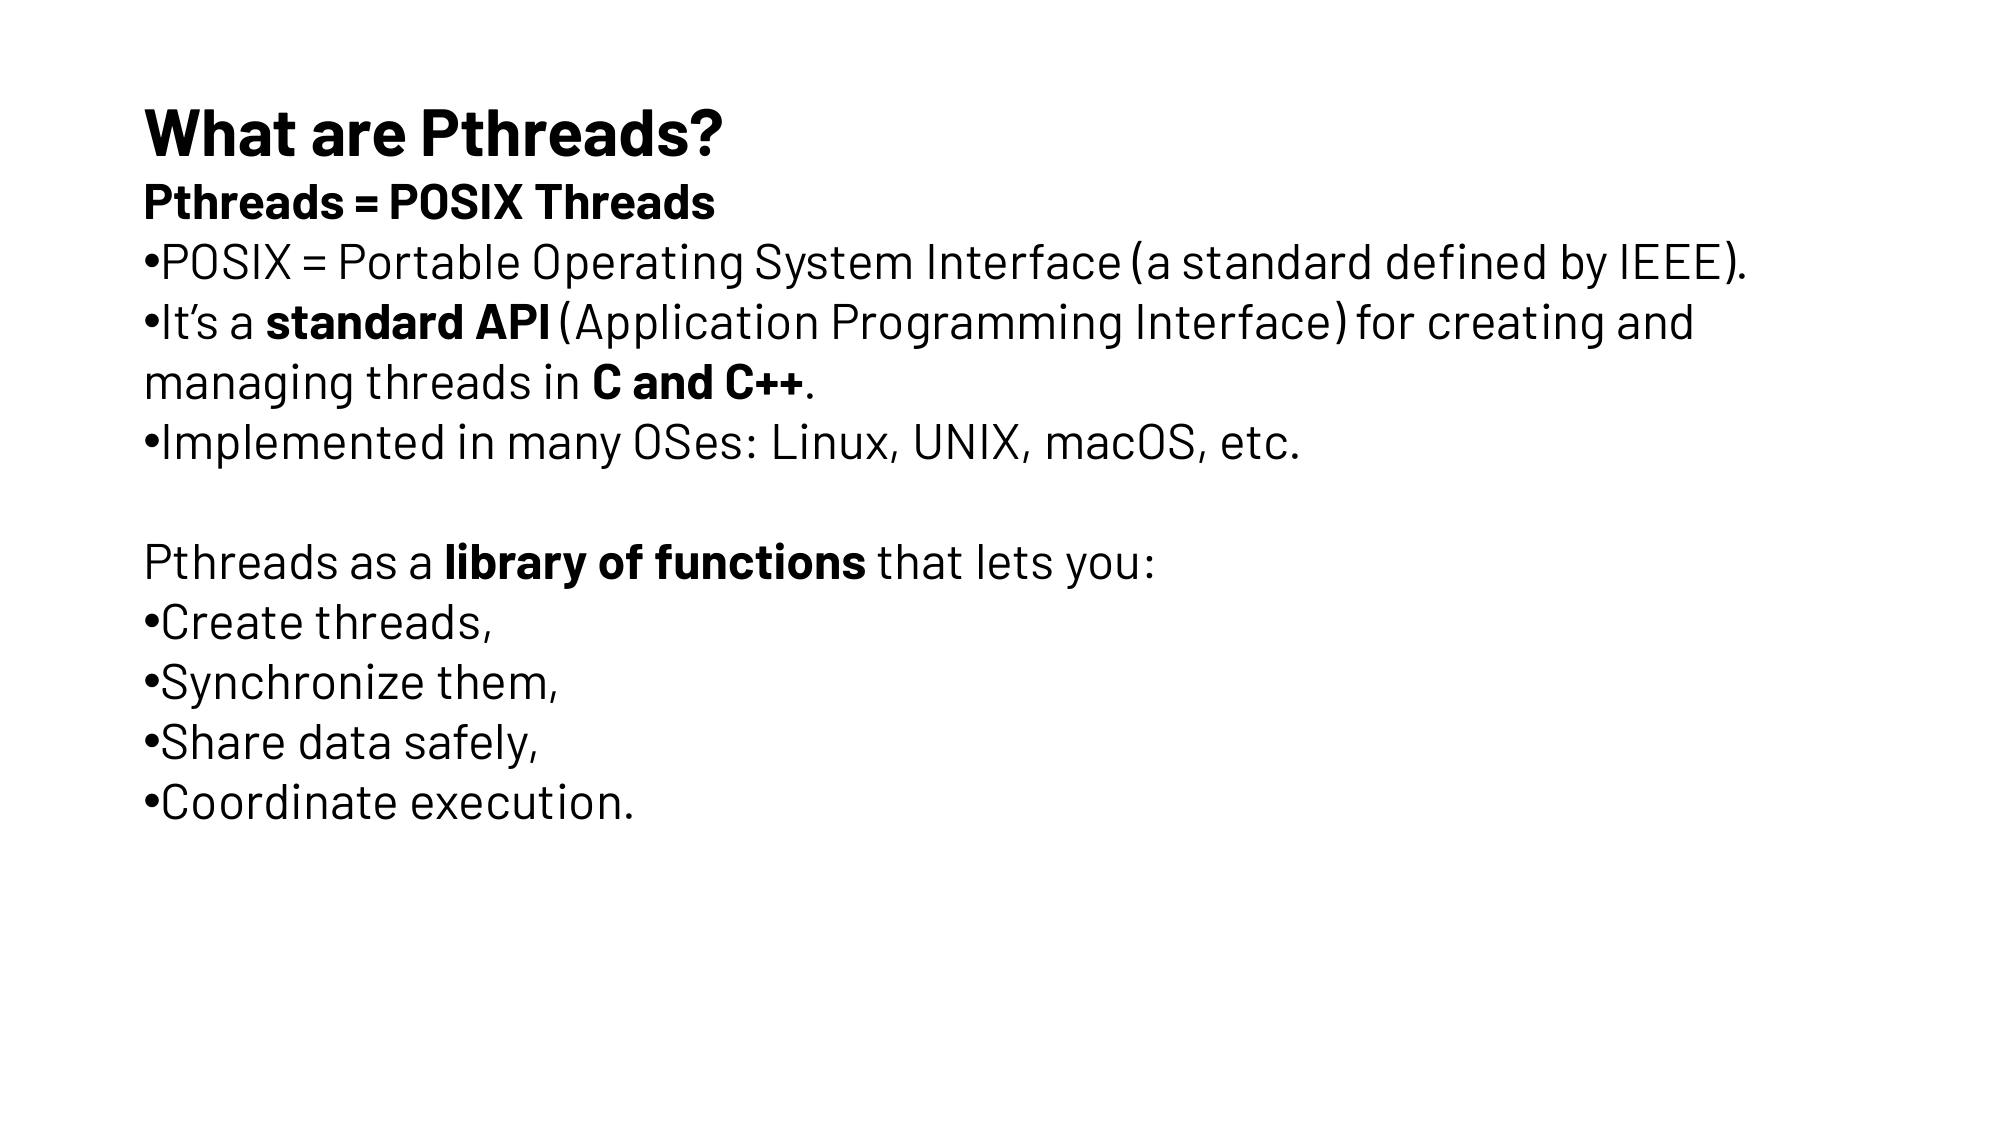

What are Pthreads?
Pthreads = POSIX Threads
POSIX = Portable Operating System Interface (a standard defined by IEEE).
It’s a standard API (Application Programming Interface) for creating and managing threads in C and C++.
Implemented in many OSes: Linux, UNIX, macOS, etc.

Pthreads as a library of functions that lets you:
Create threads,
Synchronize them,
Share data safely,
Coordinate execution.